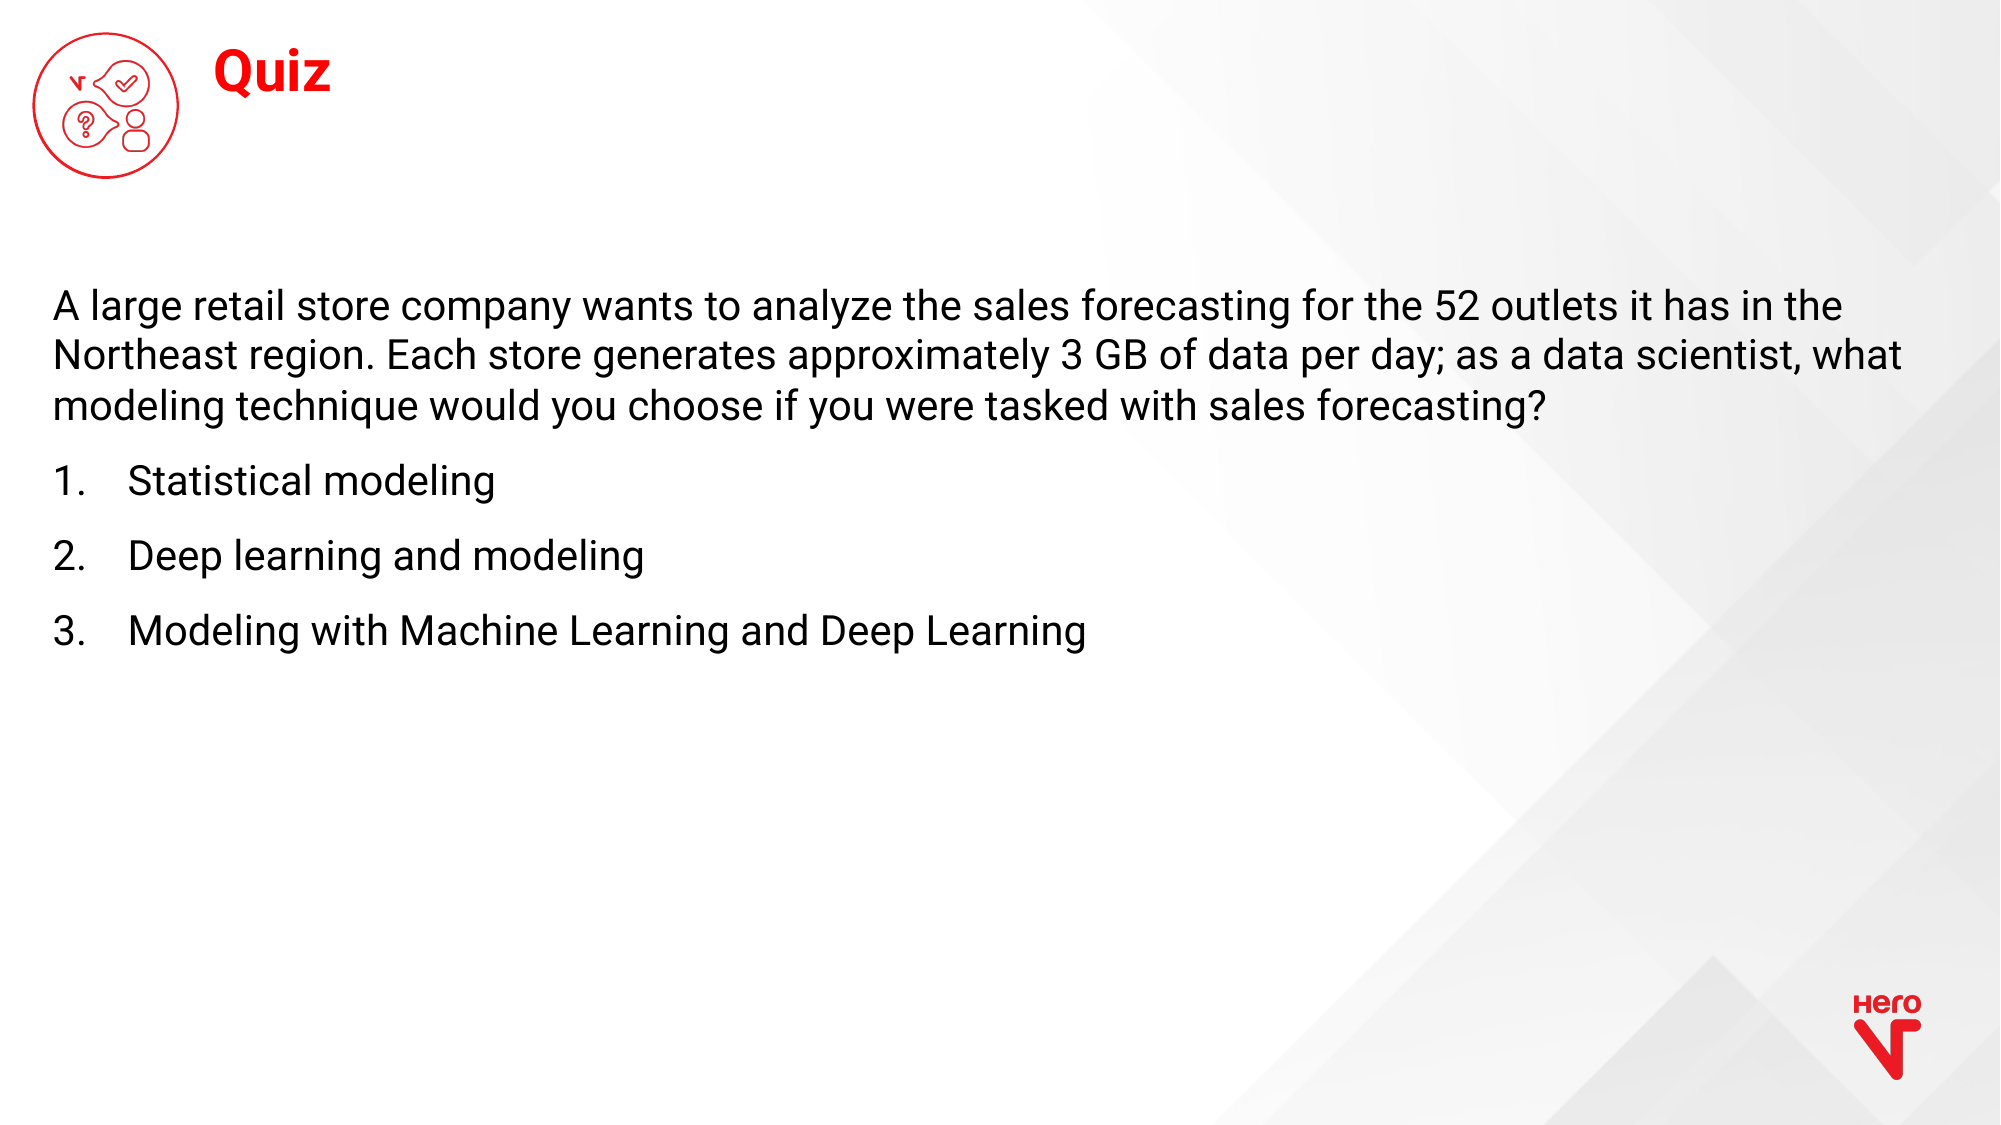

A large retail store company wants to analyze the sales forecasting for the 52 outlets it has in the Northeast region. Each store generates approximately 3 GB of data per day; as a data scientist, what modeling technique would you choose if you were tasked with sales forecasting?
Statistical modeling
Deep learning and modeling
Modeling with Machine Learning and Deep Learning